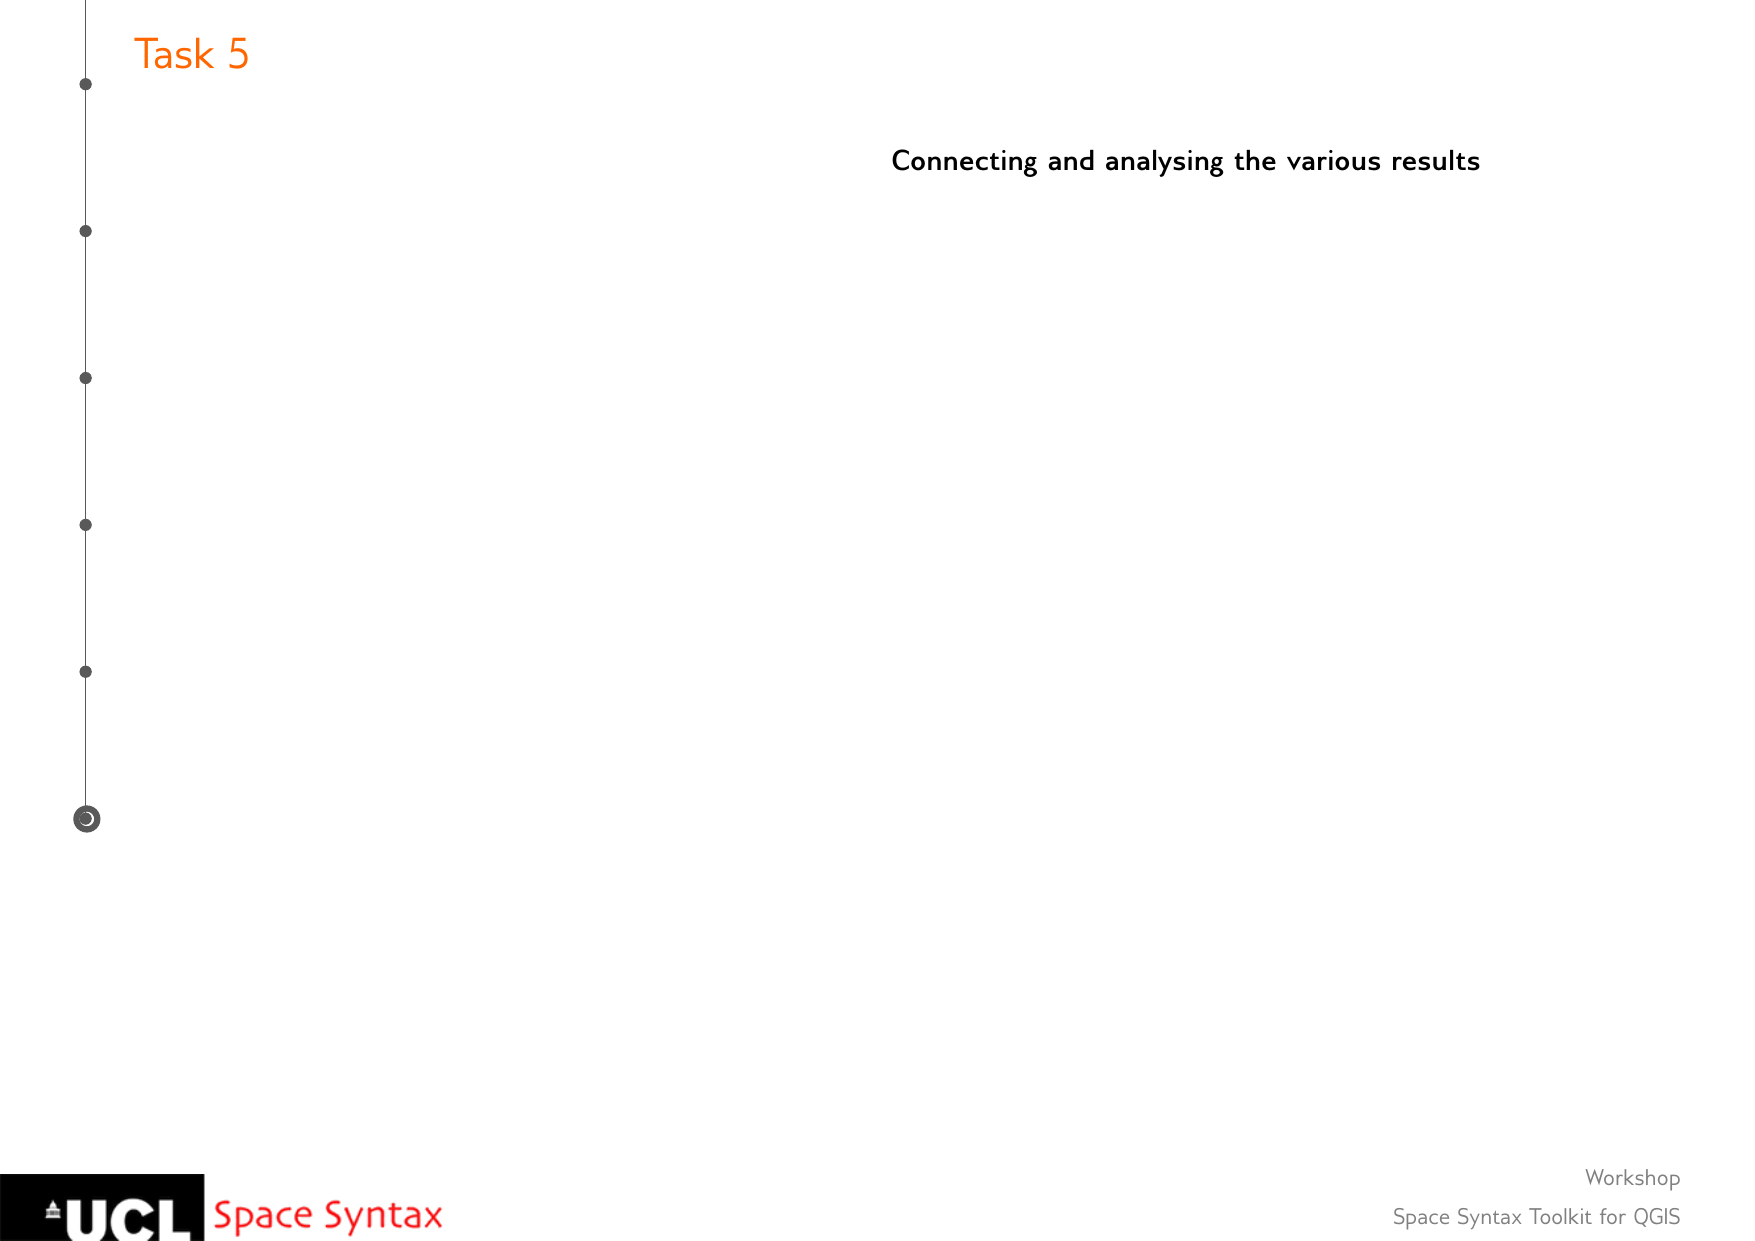

Task 5
Connecting and analysing the various results